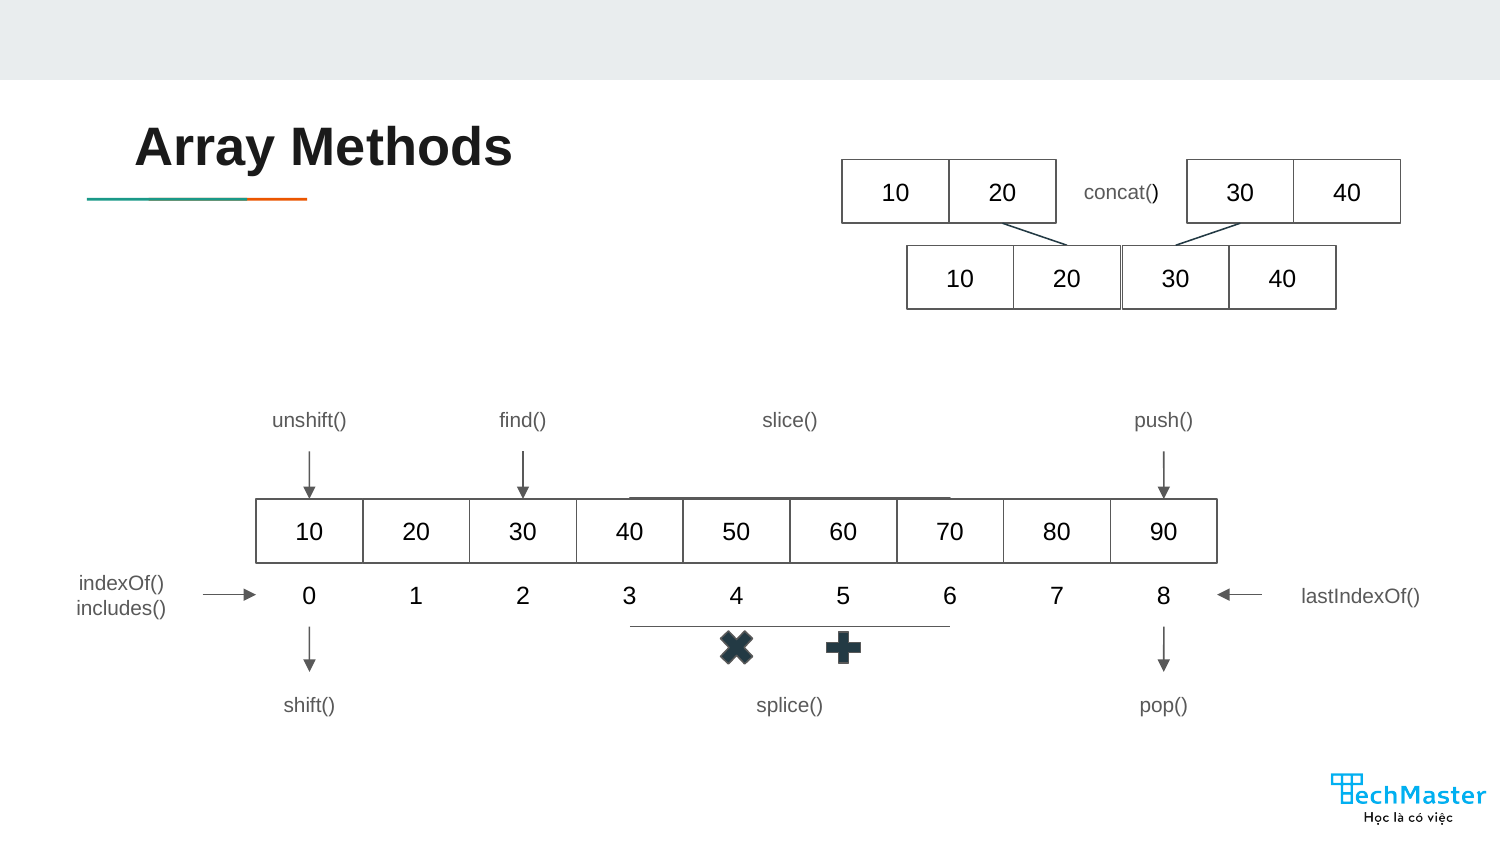

# Array Methods
10
20
concat()
30
30
40
40
10
20
unshift()
find()
slice()
push()
10
20
30
40
50
60
70
80
90
indexOf()
includes()
0
1
2
3
4
5
6
7
8
lastIndexOf()

shift()
splice()
pop()